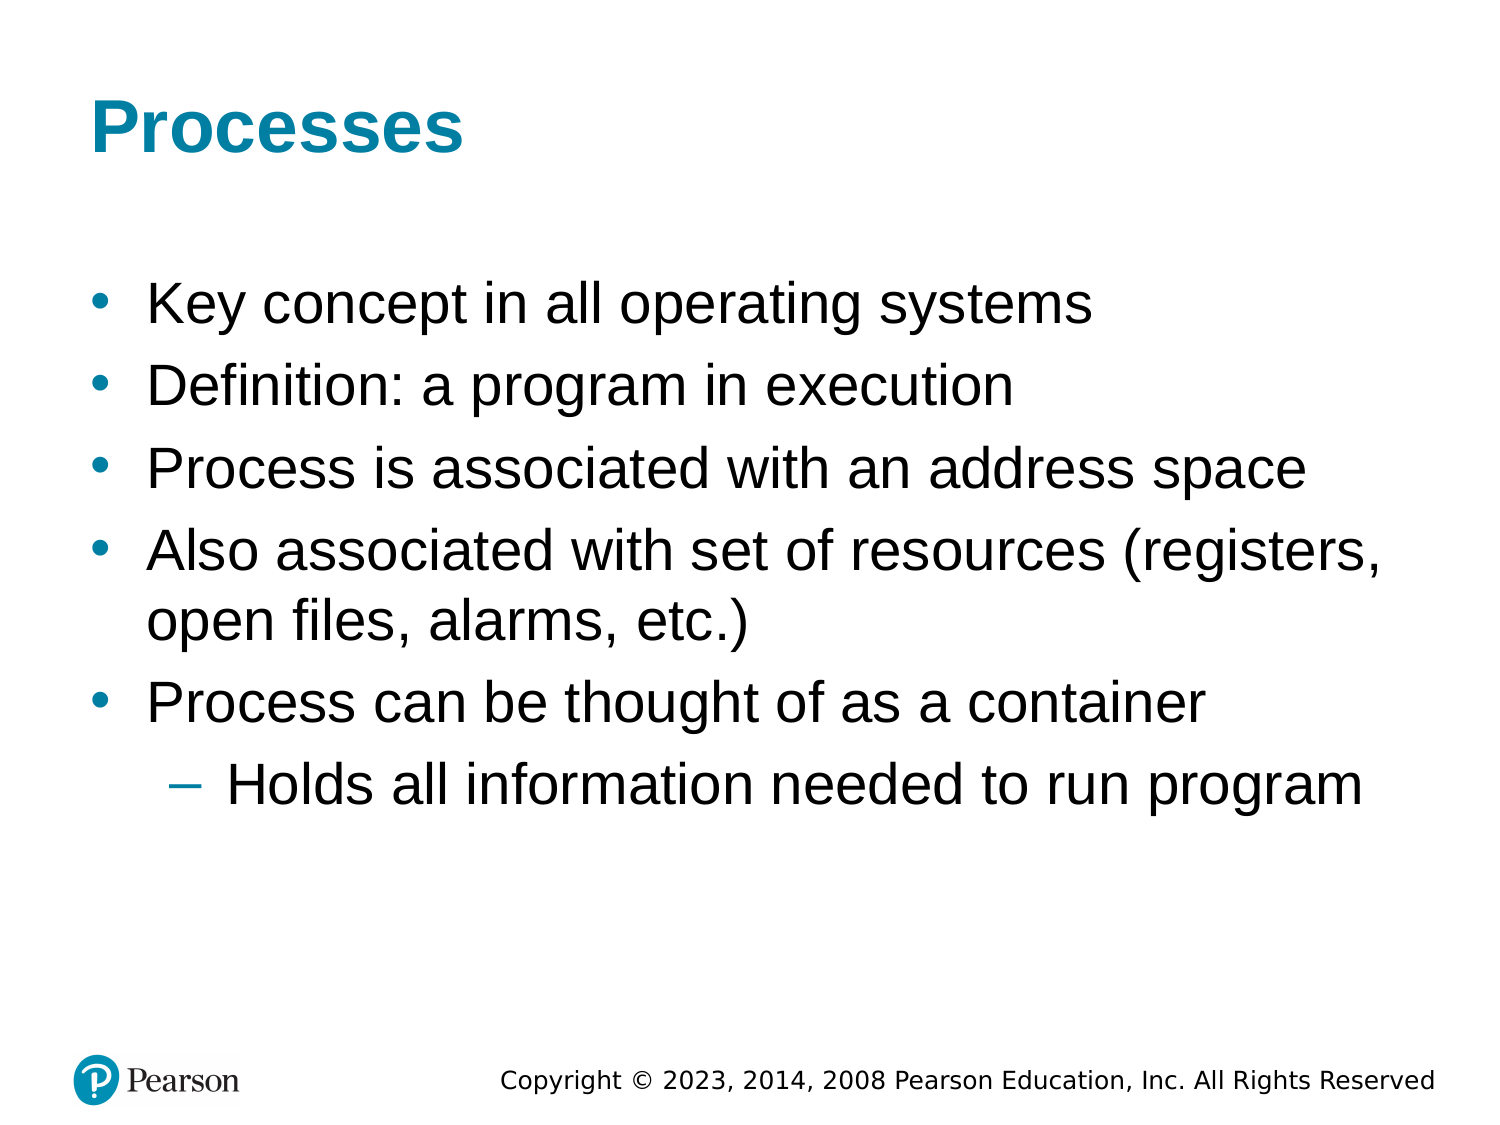

# Processes
Key concept in all operating systems
Definition: a program in execution
Process is associated with an address space
Also associated with set of resources (registers, open files, alarms, etc.)
Process can be thought of as a container
Holds all information needed to run program